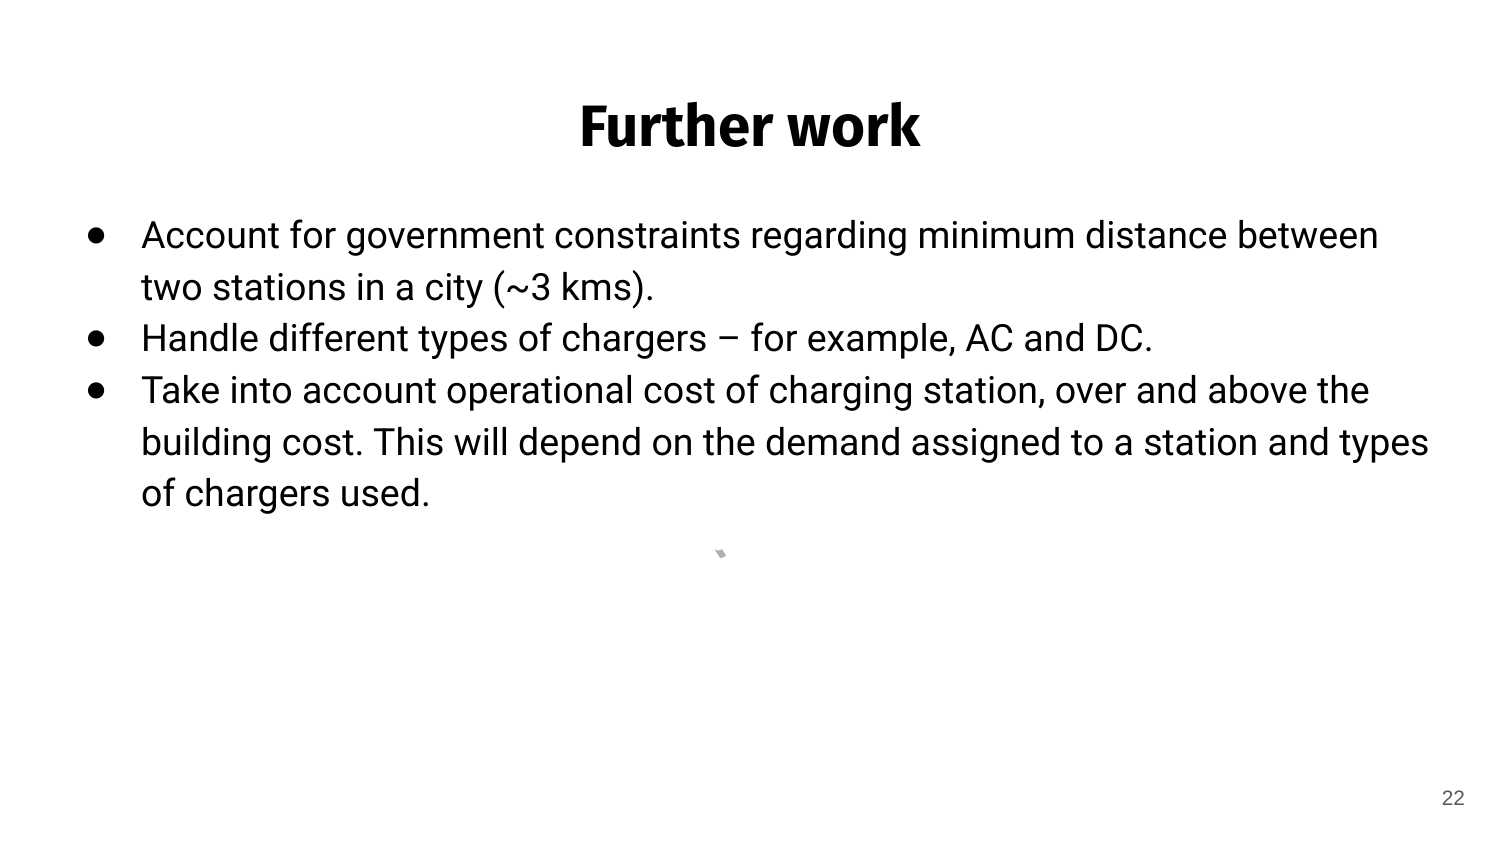

# Further work
Account for government constraints regarding minimum distance between two stations in a city (~3 kms).
Handle different types of chargers – for example, AC and DC.
Take into account operational cost of charging station, over and above the building cost. This will depend on the demand assigned to a station and types of chargers used.

22